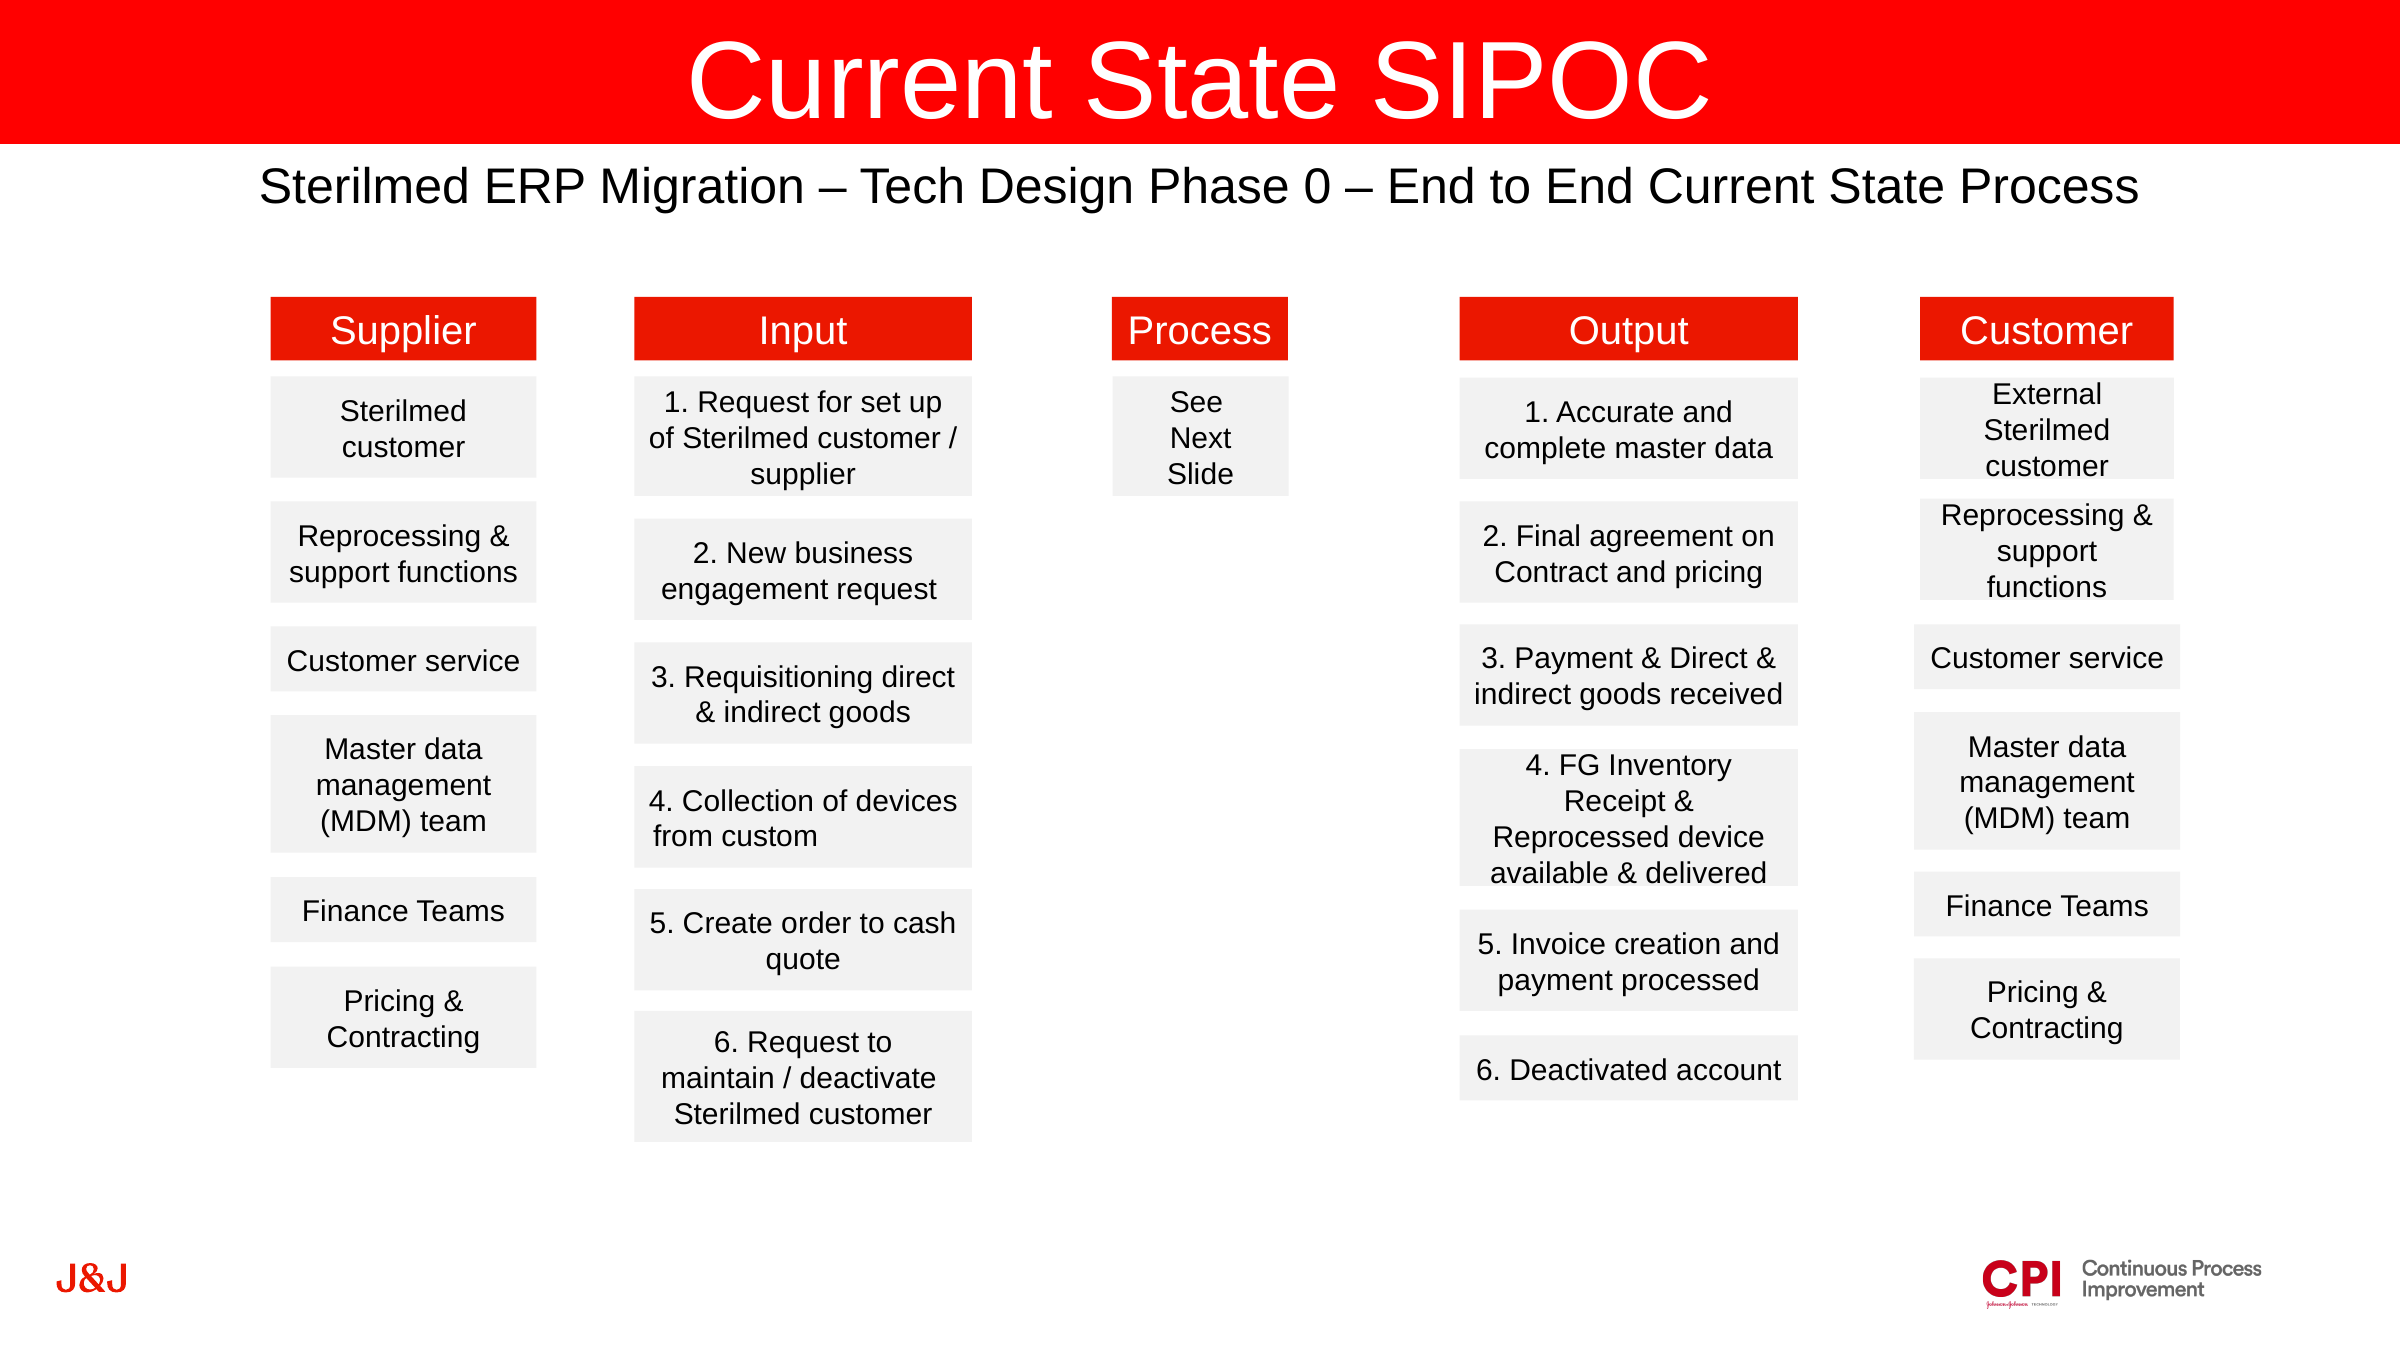

Current State SIPOC

Sterilmed ERP Migration – Tech Design Phase 0 – End to End Current State Process
Supplier
Input
Process
Output
Customer
1. Request for set up of Sterilmed customer / supplier
Sterilmed customer
See
Next
Slide
External Sterilmed customer
1. Accurate and complete master data
Reprocessing & support functions
Reprocessing & support functions
2. Final agreement on Contract and pricing
2. New business engagement request
Customer service
3. Payment & Direct & indirect goods received
Customer service
3. Requisitioning direct & indirect goods
Master data management (MDM) team
Master data management (MDM) team
4. FG Inventory Receipt & Reprocessed device available & delivered
4. Collection of devices from custom
Finance Teams
Finance Teams
5. Create order to cash quote
5. Invoice creation and payment processed
Pricing & Contracting
Pricing & Contracting
6. Request to maintain / deactivate  Sterilmed customer
6. Deactivated account